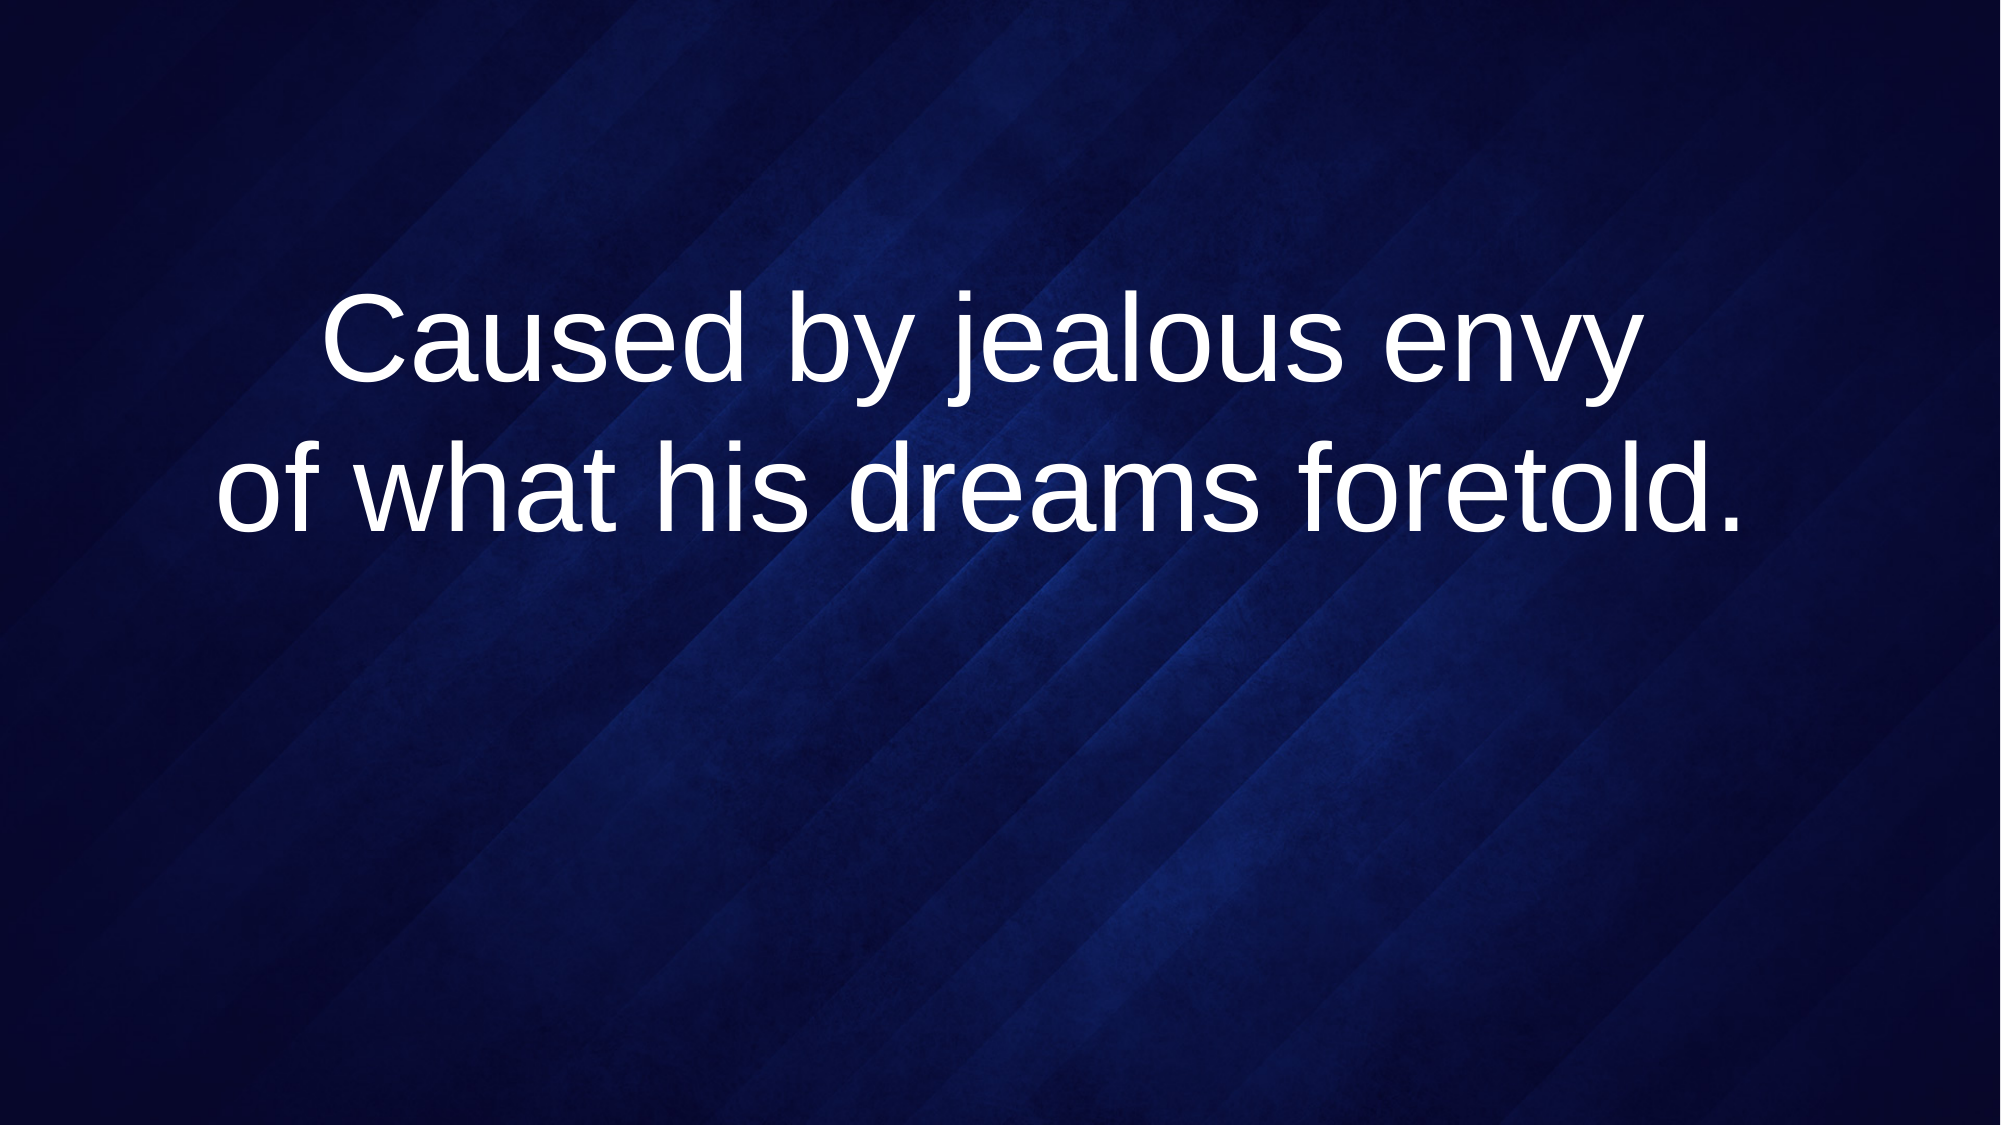

# Caused by jealous envy of what his dreams foretold.